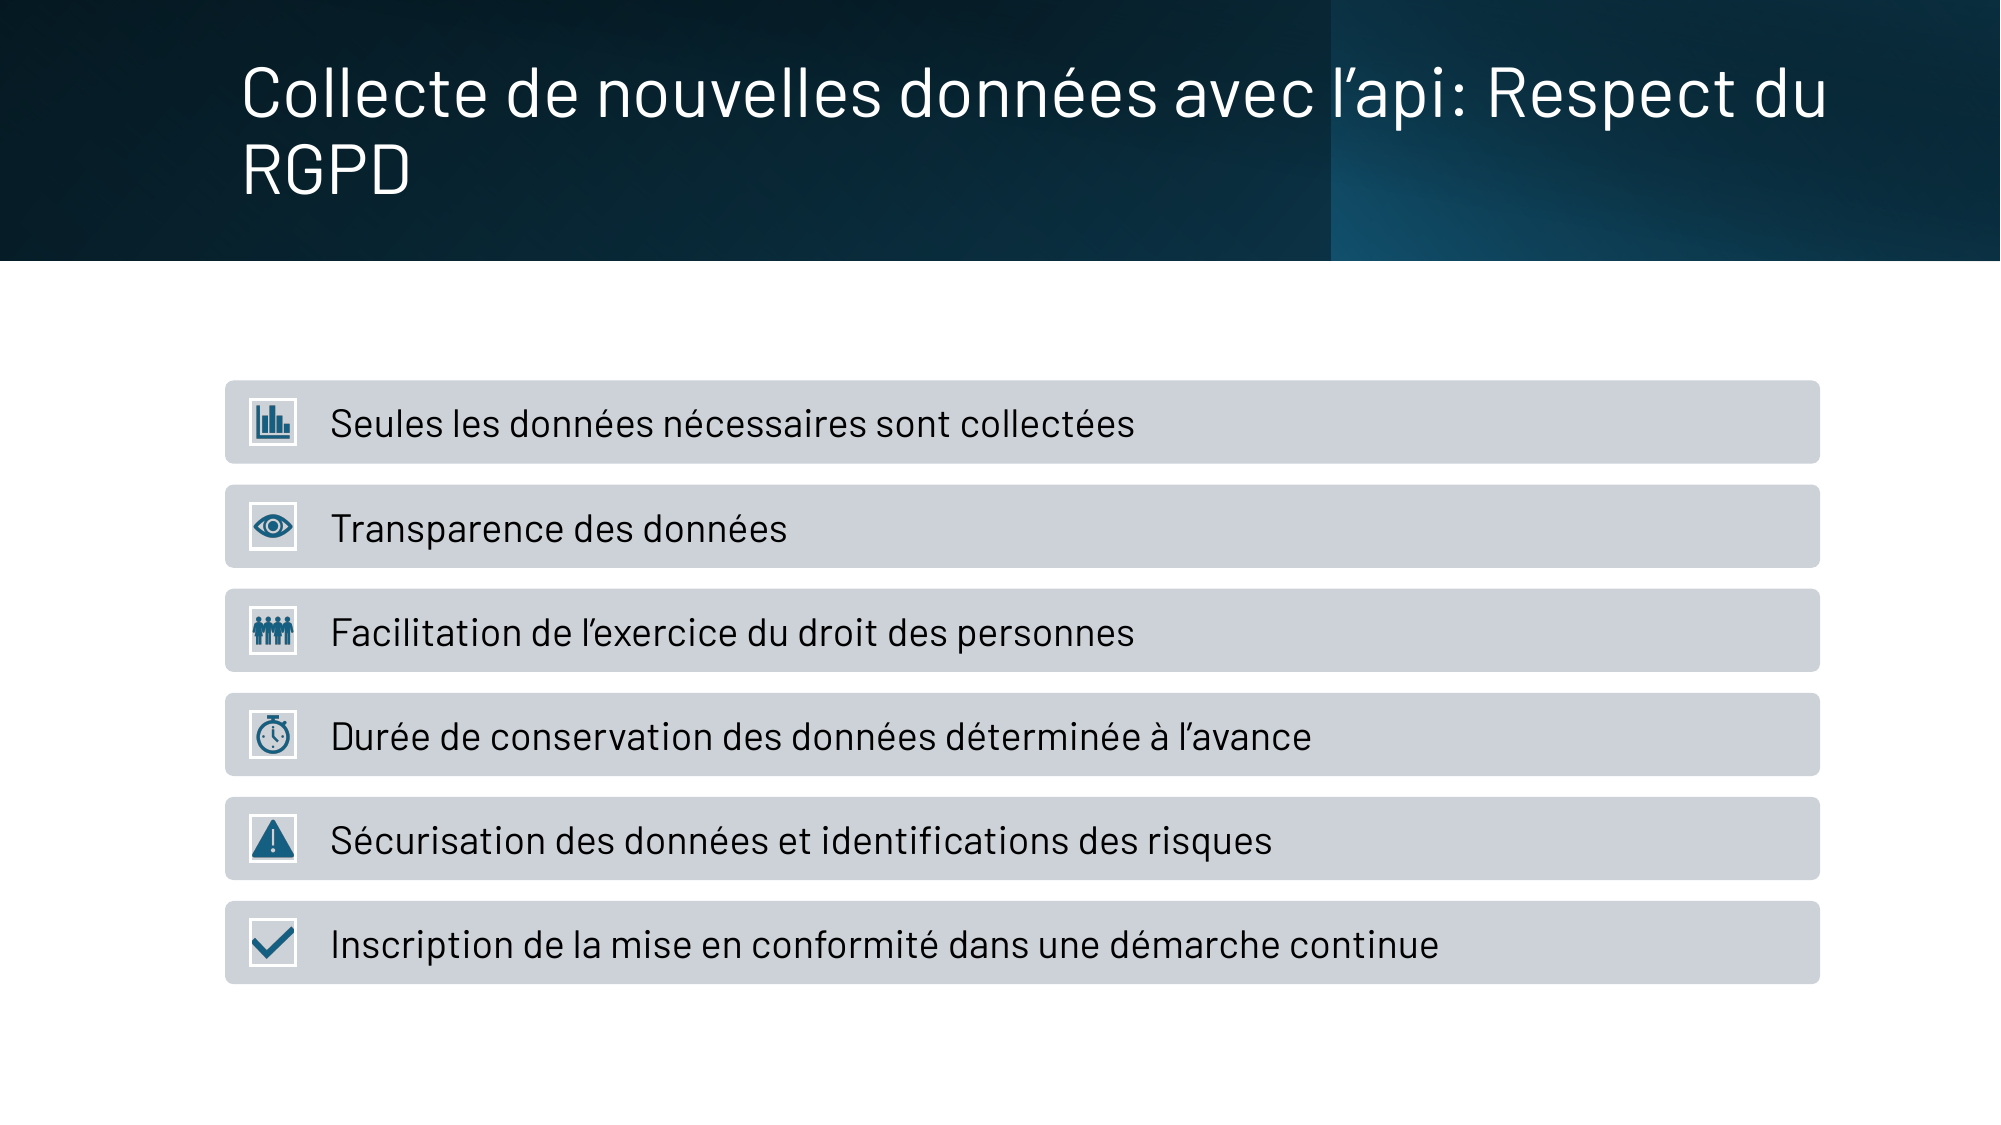

# Collecte de nouvelles données avec l’api: Respect du RGPD
Seules les données nécessaires sont collectées
Transparence des données
Facilitation de l’exercice du droit des personnes
Durée de conservation des données déterminée à l’avance
Sécurisation des données et identifications des risques
Inscription de la mise en conformité dans une démarche continue